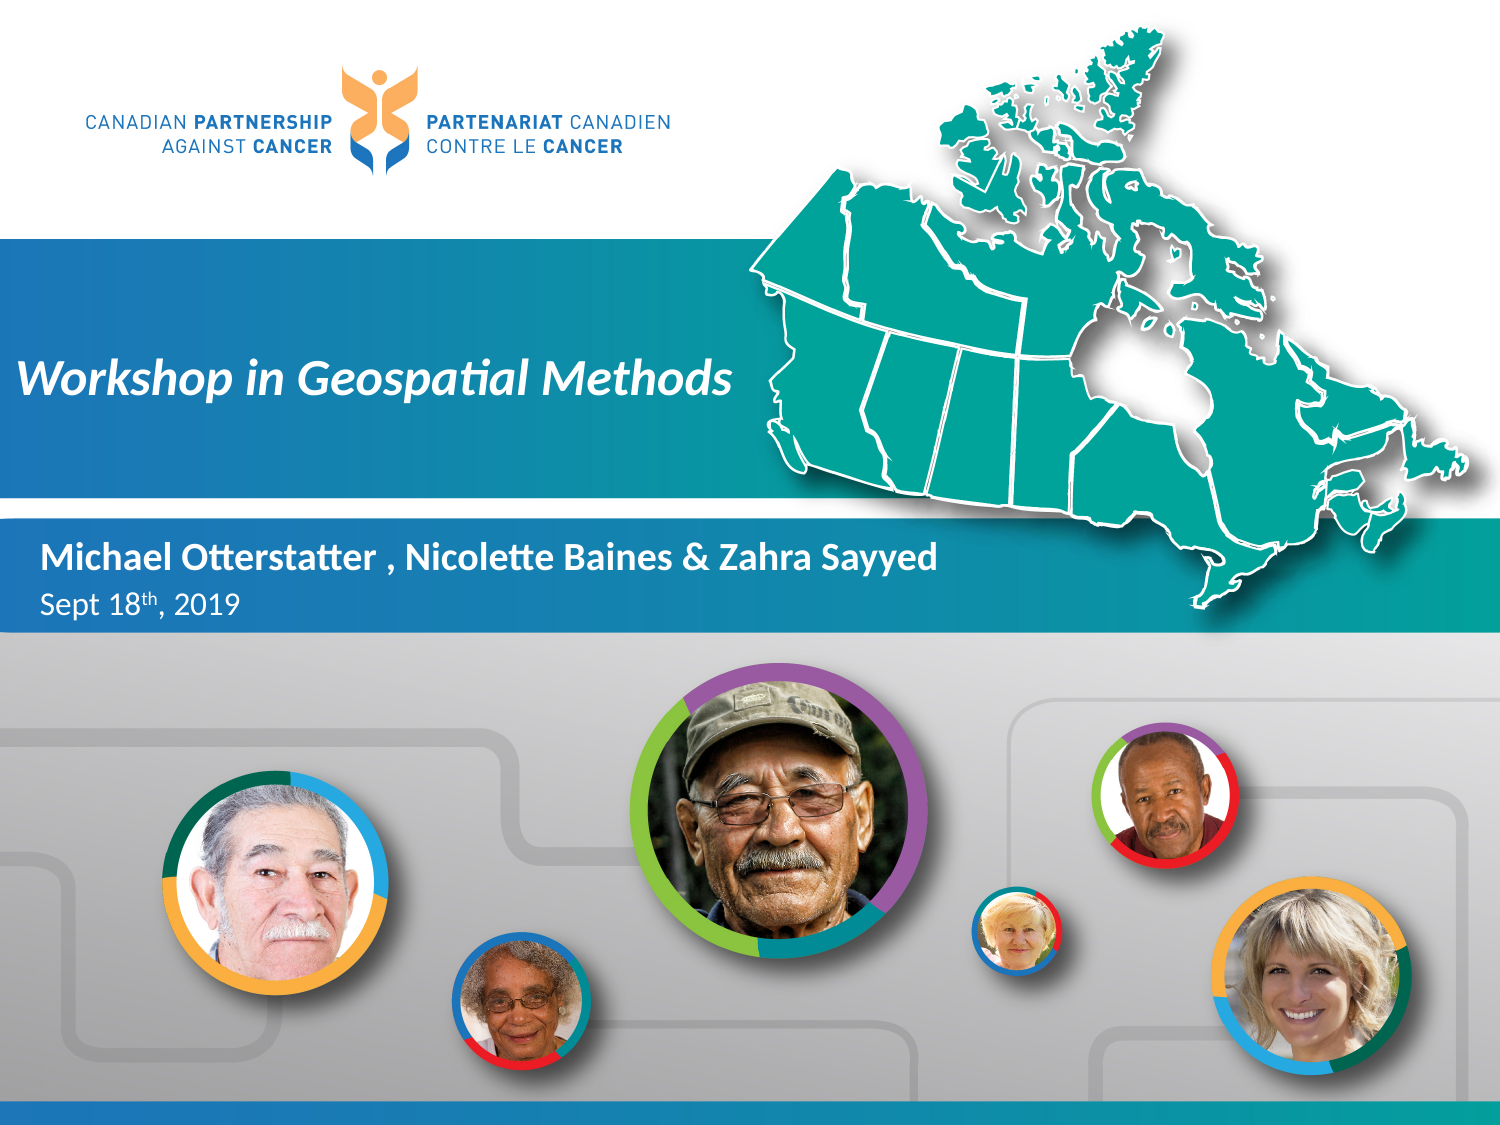

# Workshop in Geospatial Methods
Michael Otterstatter , Nicolette Baines & Zahra Sayyed
Sept 18th, 2019